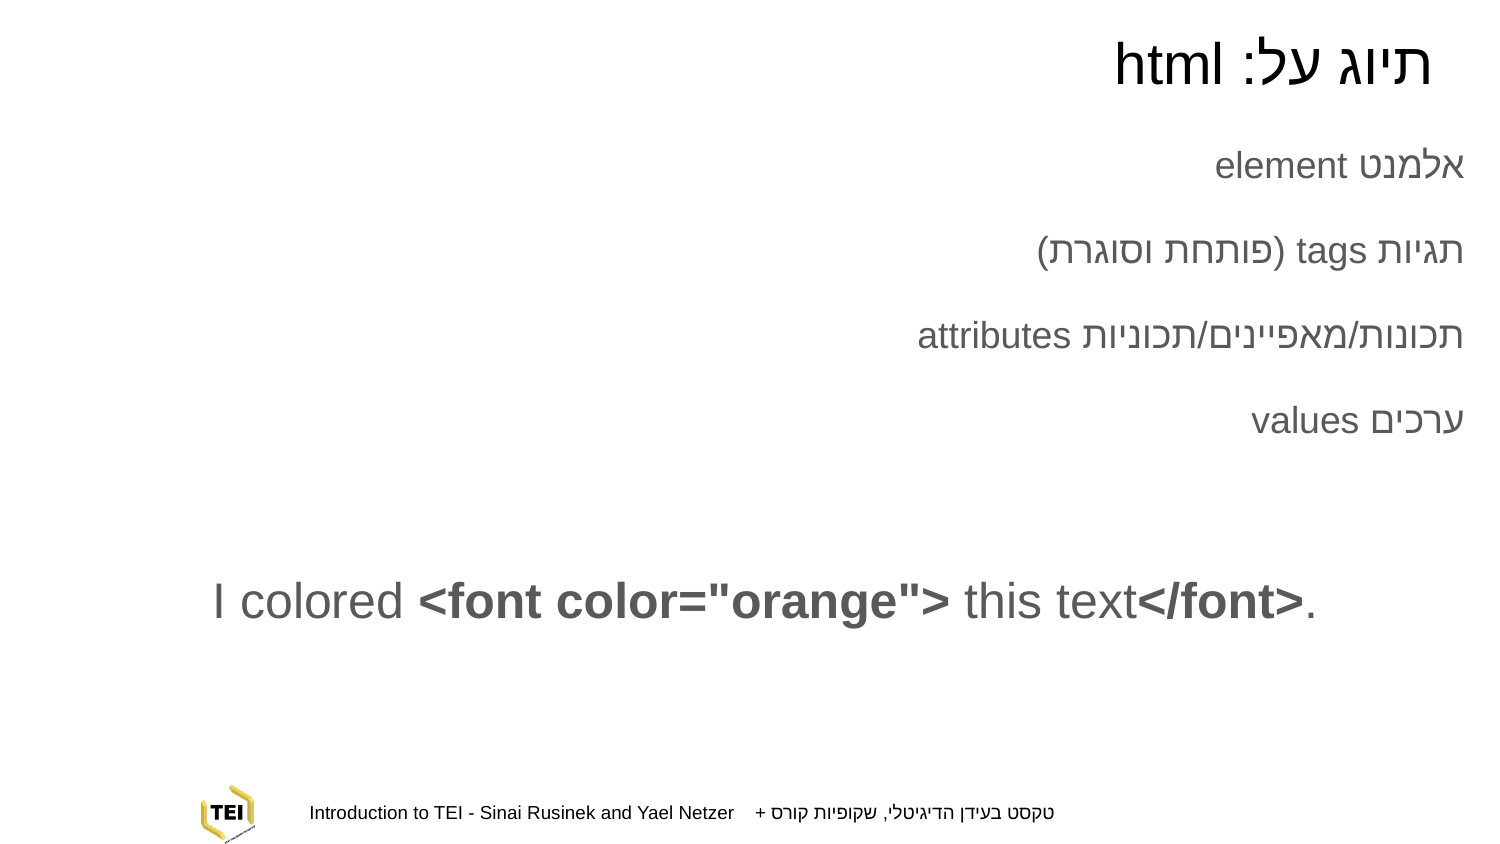

# תיוג על: html
אלמנט element
תגיות tags (פותחת וסוגרת)
תכונות/מאפיינים/תכוניות attributes
ערכים values

I colored <font color="orange"> this text</font>.